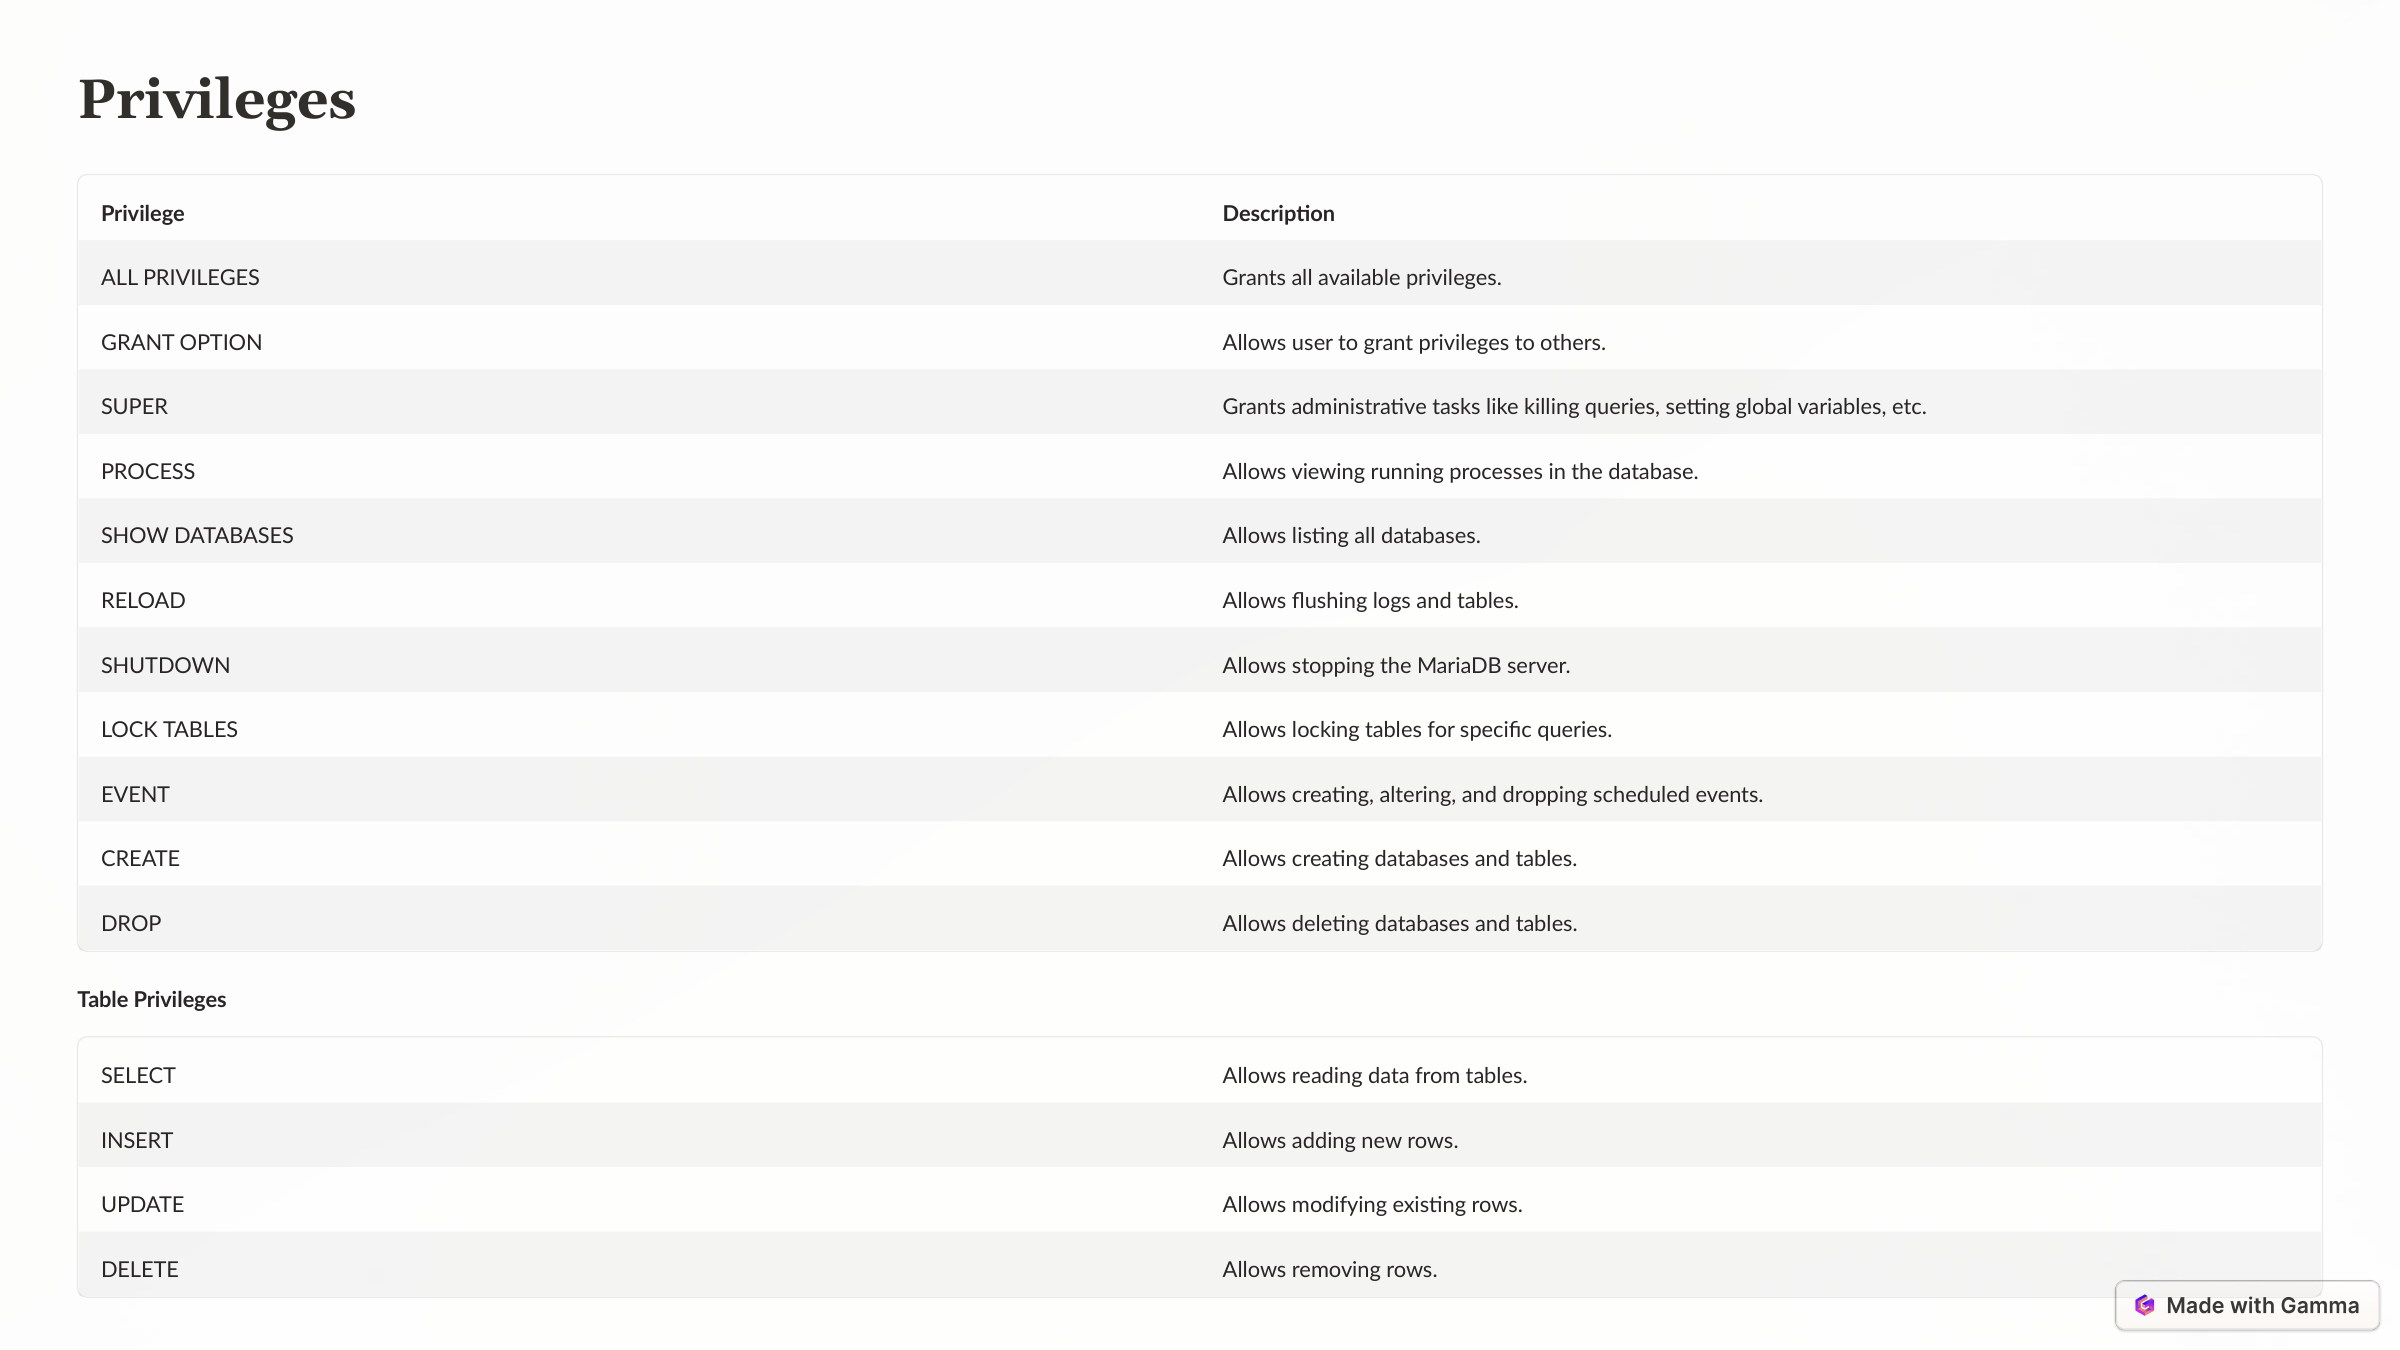

Privileges

Privilege
Description

ALL PRIVILEGES
Grants all available privileges.

GRANT OPTION
Allows user to grant privileges to others.

SUPER
Grants administrative tasks like killing queries, setting global variables, etc.

PROCESS
Allows viewing running processes in the database.

SHOW DATABASES
Allows listing all databases.

RELOAD
Allows flushing logs and tables.

SHUTDOWN
Allows stopping the MariaDB server.

LOCK TABLES
Allows locking tables for specific queries.

EVENT
Allows creating, altering, and dropping scheduled events.

CREATE
Allows creating databases and tables.

DROP
Allows deleting databases and tables.
Table Privileges

SELECT
Allows reading data from tables.

INSERT
Allows adding new rows.

UPDATE
Allows modifying existing rows.

DELETE
Allows removing rows.